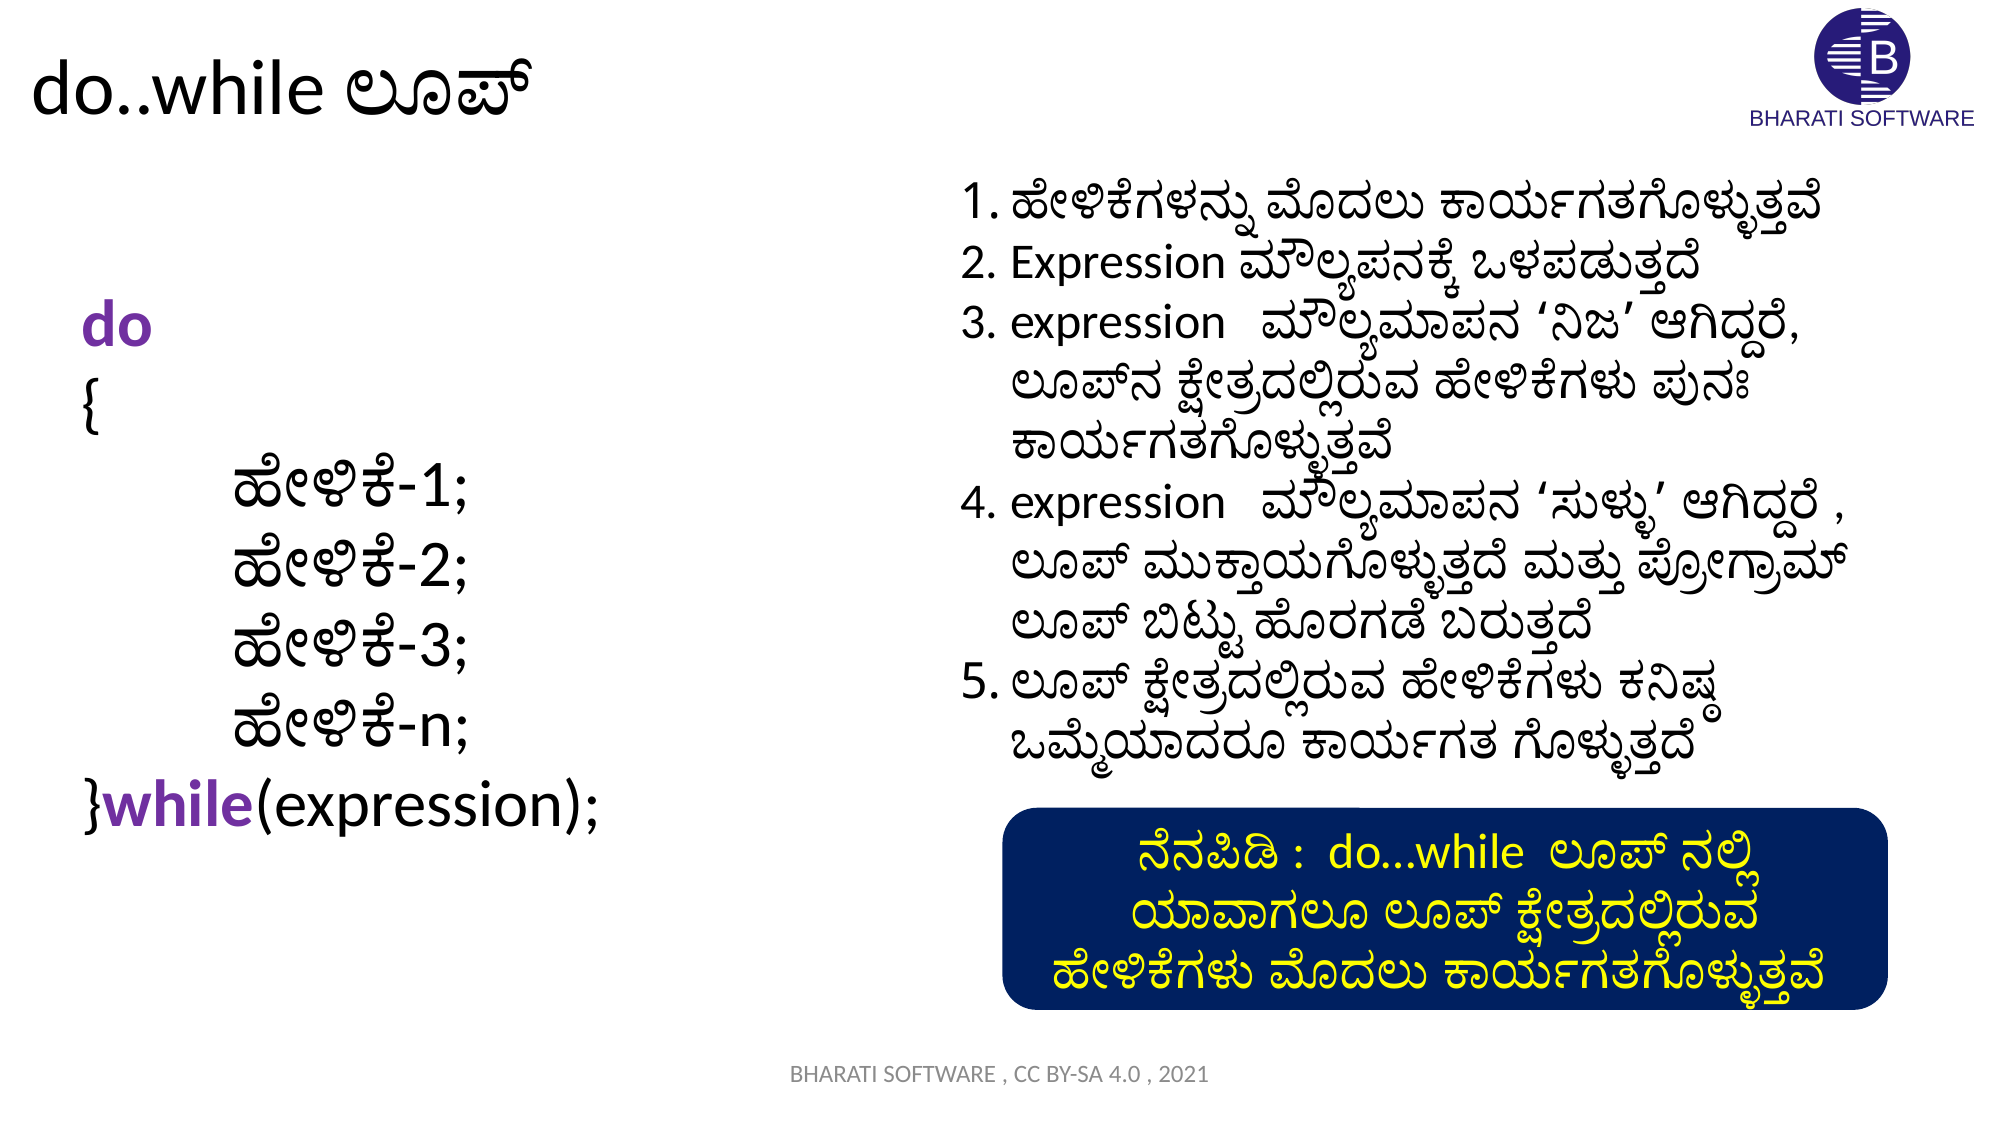

# do..while ಲೂಪ್
ಹೇಳಿಕೆಗಳನ್ನು ಮೊದಲು ಕಾರ್ಯಗತಗೊಳ್ಳುತ್ತವೆ
Expression ಮೌಲ್ಯಪನಕ್ಕೆ ಒಳಪಡುತ್ತದೆ
expression   ಮೌಲ್ಯಮಾಪನ ‘ನಿಜ’ ಆಗಿದ್ದರೆ, ಲೂಪ್‌ನ ಕ್ಷೇತ್ರದಲ್ಲಿರುವ ಹೇಳಿಕೆಗಳು ಪುನಃ ಕಾರ್ಯಗತಗೊಳ್ಳುತ್ತವೆ
expression   ಮೌಲ್ಯಮಾಪನ ‘ಸುಳ್ಳು’ ಆಗಿದ್ದರೆ , ಲೂಪ್ ಮುಕ್ತಾಯಗೊಳ್ಳುತ್ತದೆ ಮತ್ತು ಪ್ರೋಗ್ರಾಮ್ ಲೂಪ್ ಬಿಟ್ಟು ಹೊರಗಡೆ ಬರುತ್ತದೆ
ಲೂಪ್ ಕ್ಷೇತ್ರದಲ್ಲಿರುವ ಹೇಳಿಕೆಗಳು ಕನಿಷ್ಠ ಒಮ್ಮೆಯಾದರೂ ಕಾರ್ಯಗತ ಗೊಳ್ಳುತ್ತದೆ

do
{
	ಹೇಳಿಕೆ-1;
	ಹೇಳಿಕೆ-2;
	ಹೇಳಿಕೆ-3;
	ಹೇಳಿಕೆ-n;
}while(expression);
ನೆನಪಿಡಿ :  do…while  ಲೂಪ್ ನಲ್ಲಿ ಯಾವಾಗಲೂ ಲೂಪ್ ಕ್ಷೇತ್ರದಲ್ಲಿರುವ ಹೇಳಿಕೆಗಳು ಮೊದಲು ಕಾರ್ಯಗತಗೊಳ್ಳುತ್ತವೆ
BHARATI SOFTWARE , CC BY-SA 4.0 , 2021